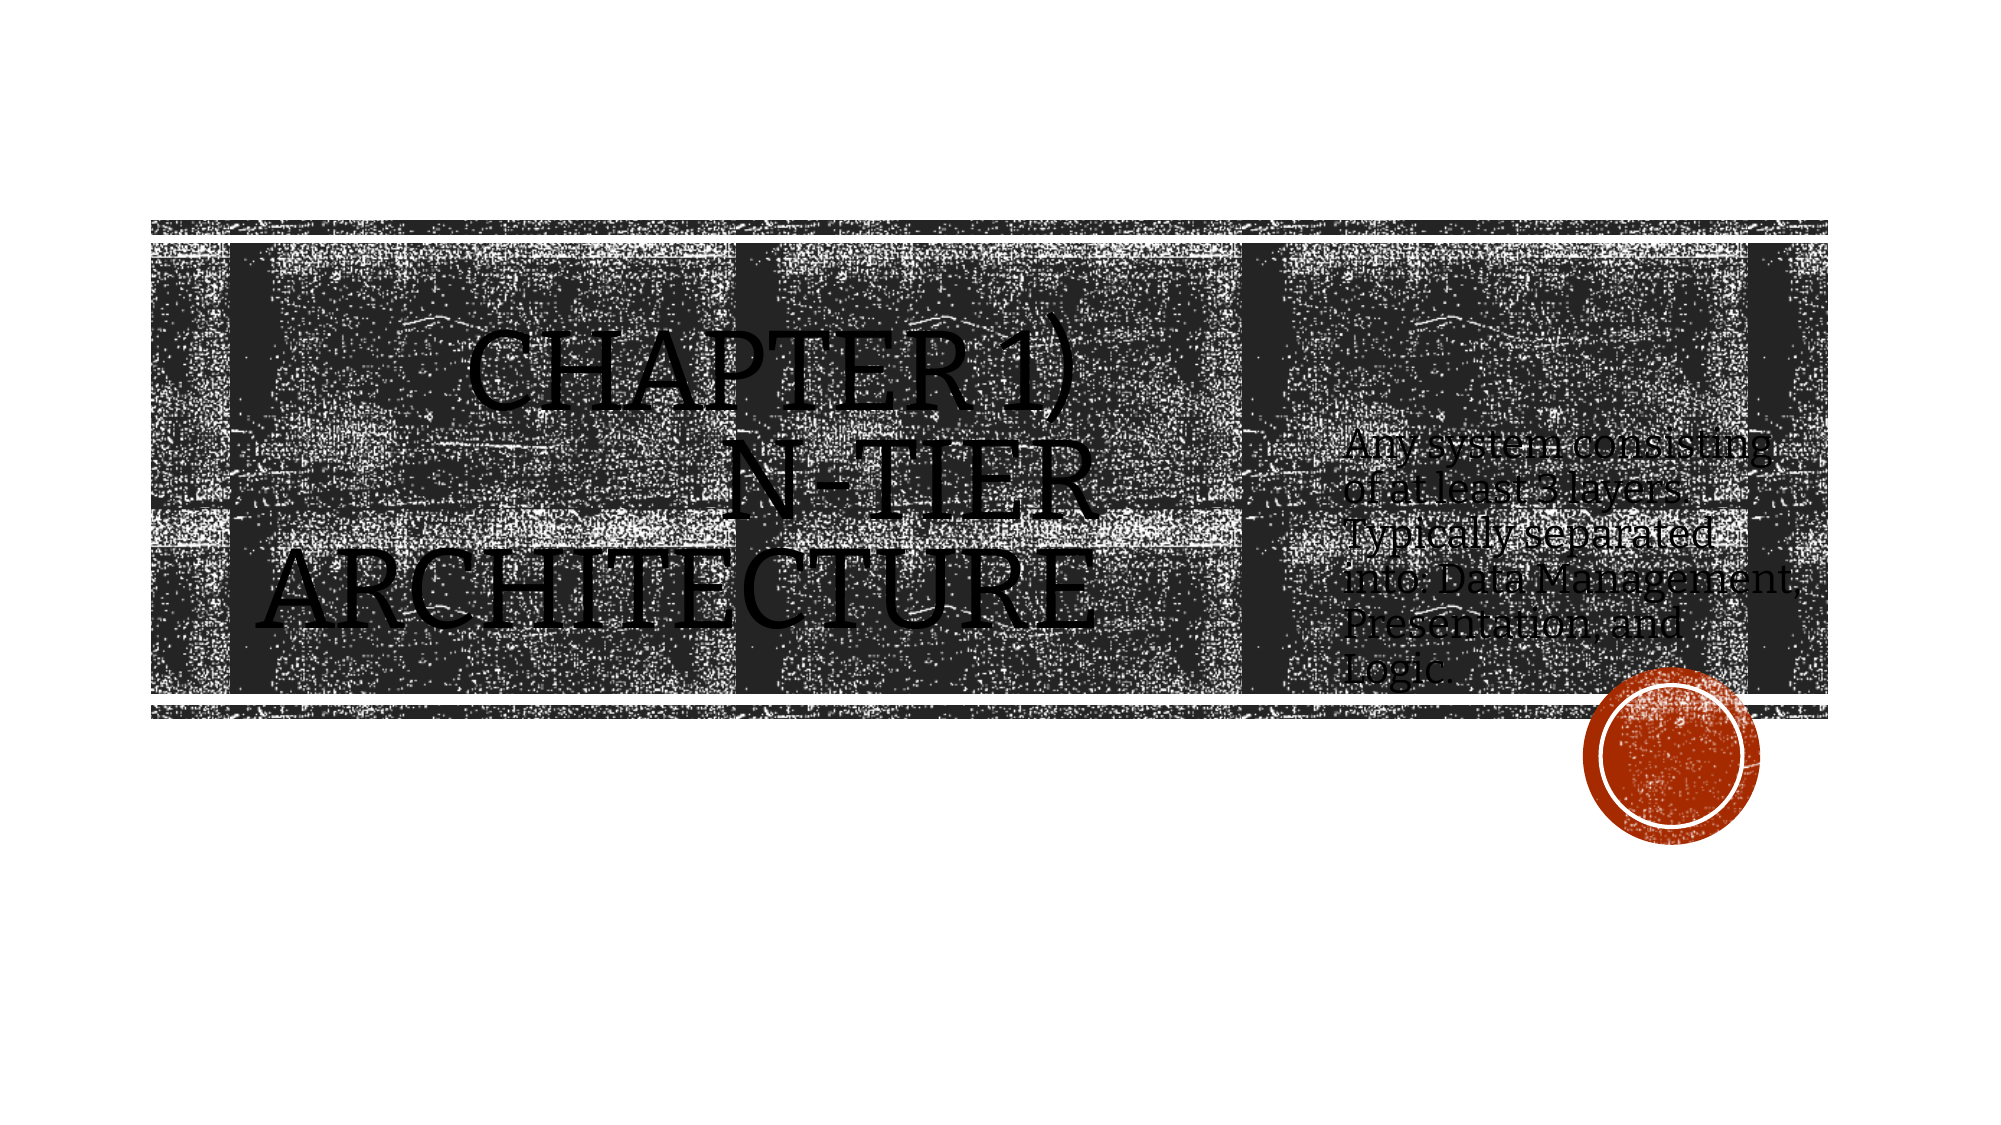

Any system consisting of at least 3 layers. Typically separated into: Data Management, Presentation, and Logic.
# Chapter 1) N-tier Architecture